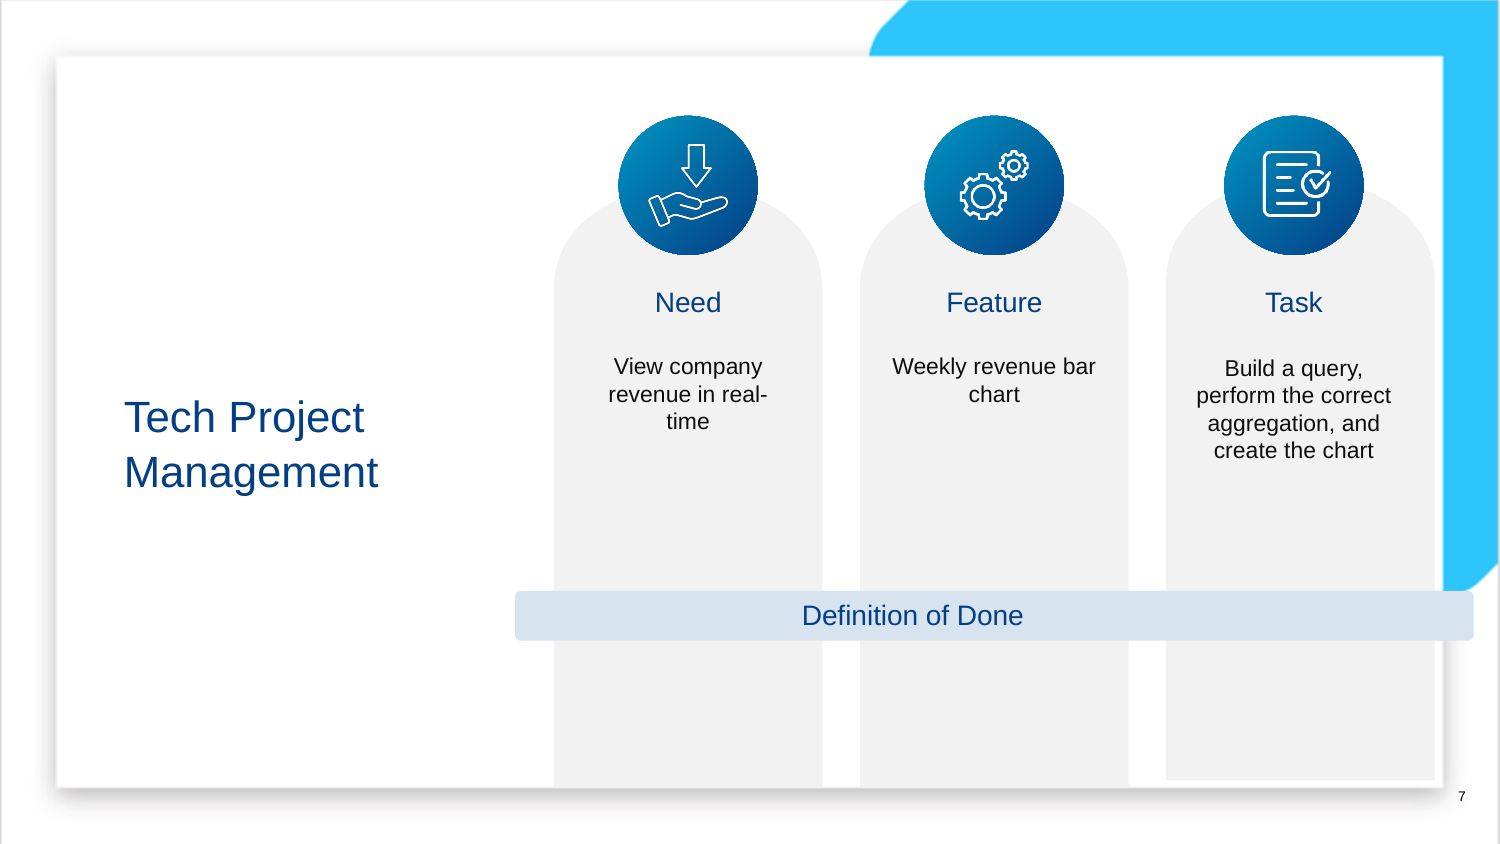

Need
Feature
Task
View company revenue in real-time
Weekly revenue bar chart
Build a query, perform the correct aggregation, and create the chart
Tech Project Management

Definition of Done
7